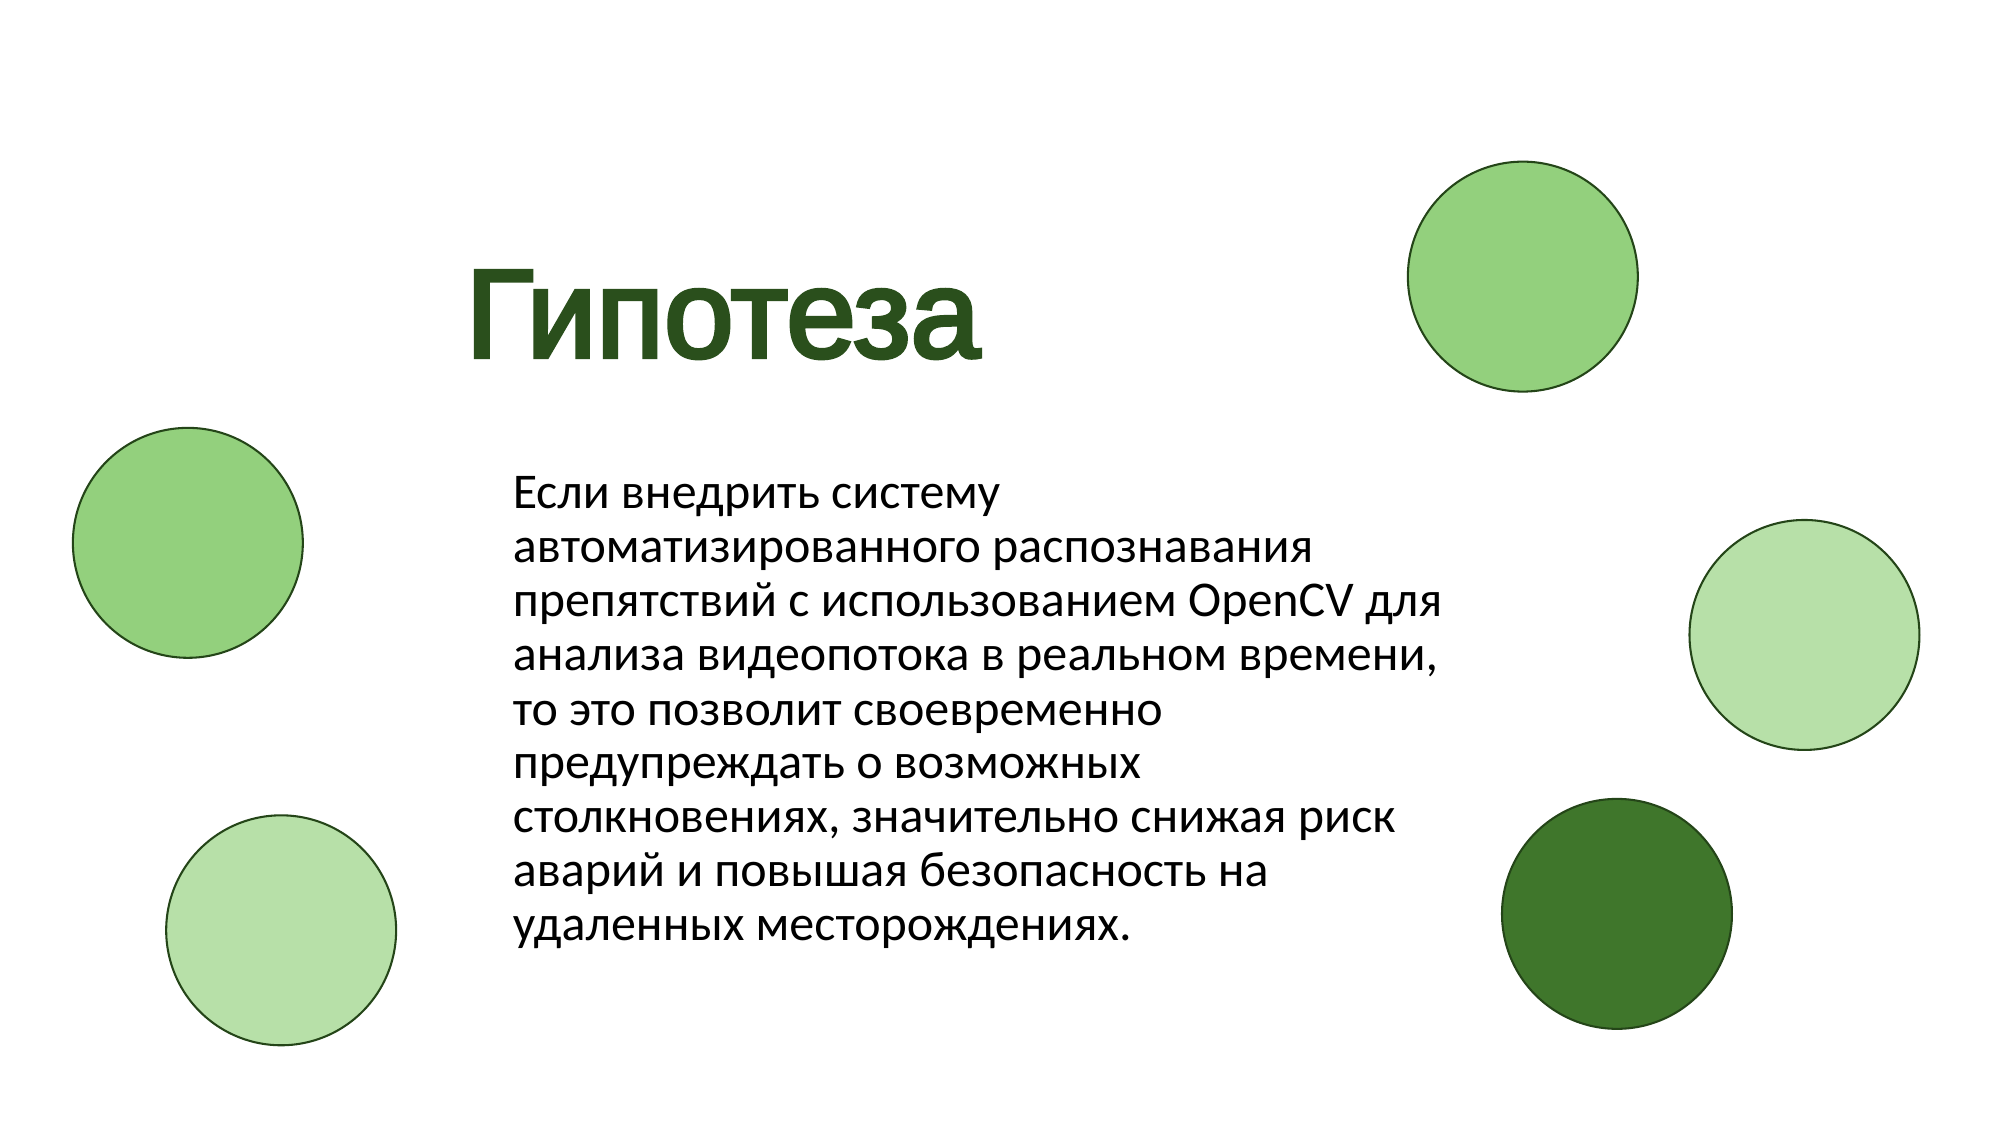

# Гипотеза

Если внедрить систему автоматизированного распознавания препятствий с использованием OpenCV для анализа видеопотока в реальном времени, то это позволит своевременно предупреждать о возможных столкновениях, значительно снижая риск аварий и повышая безопасность на удаленных месторождениях.